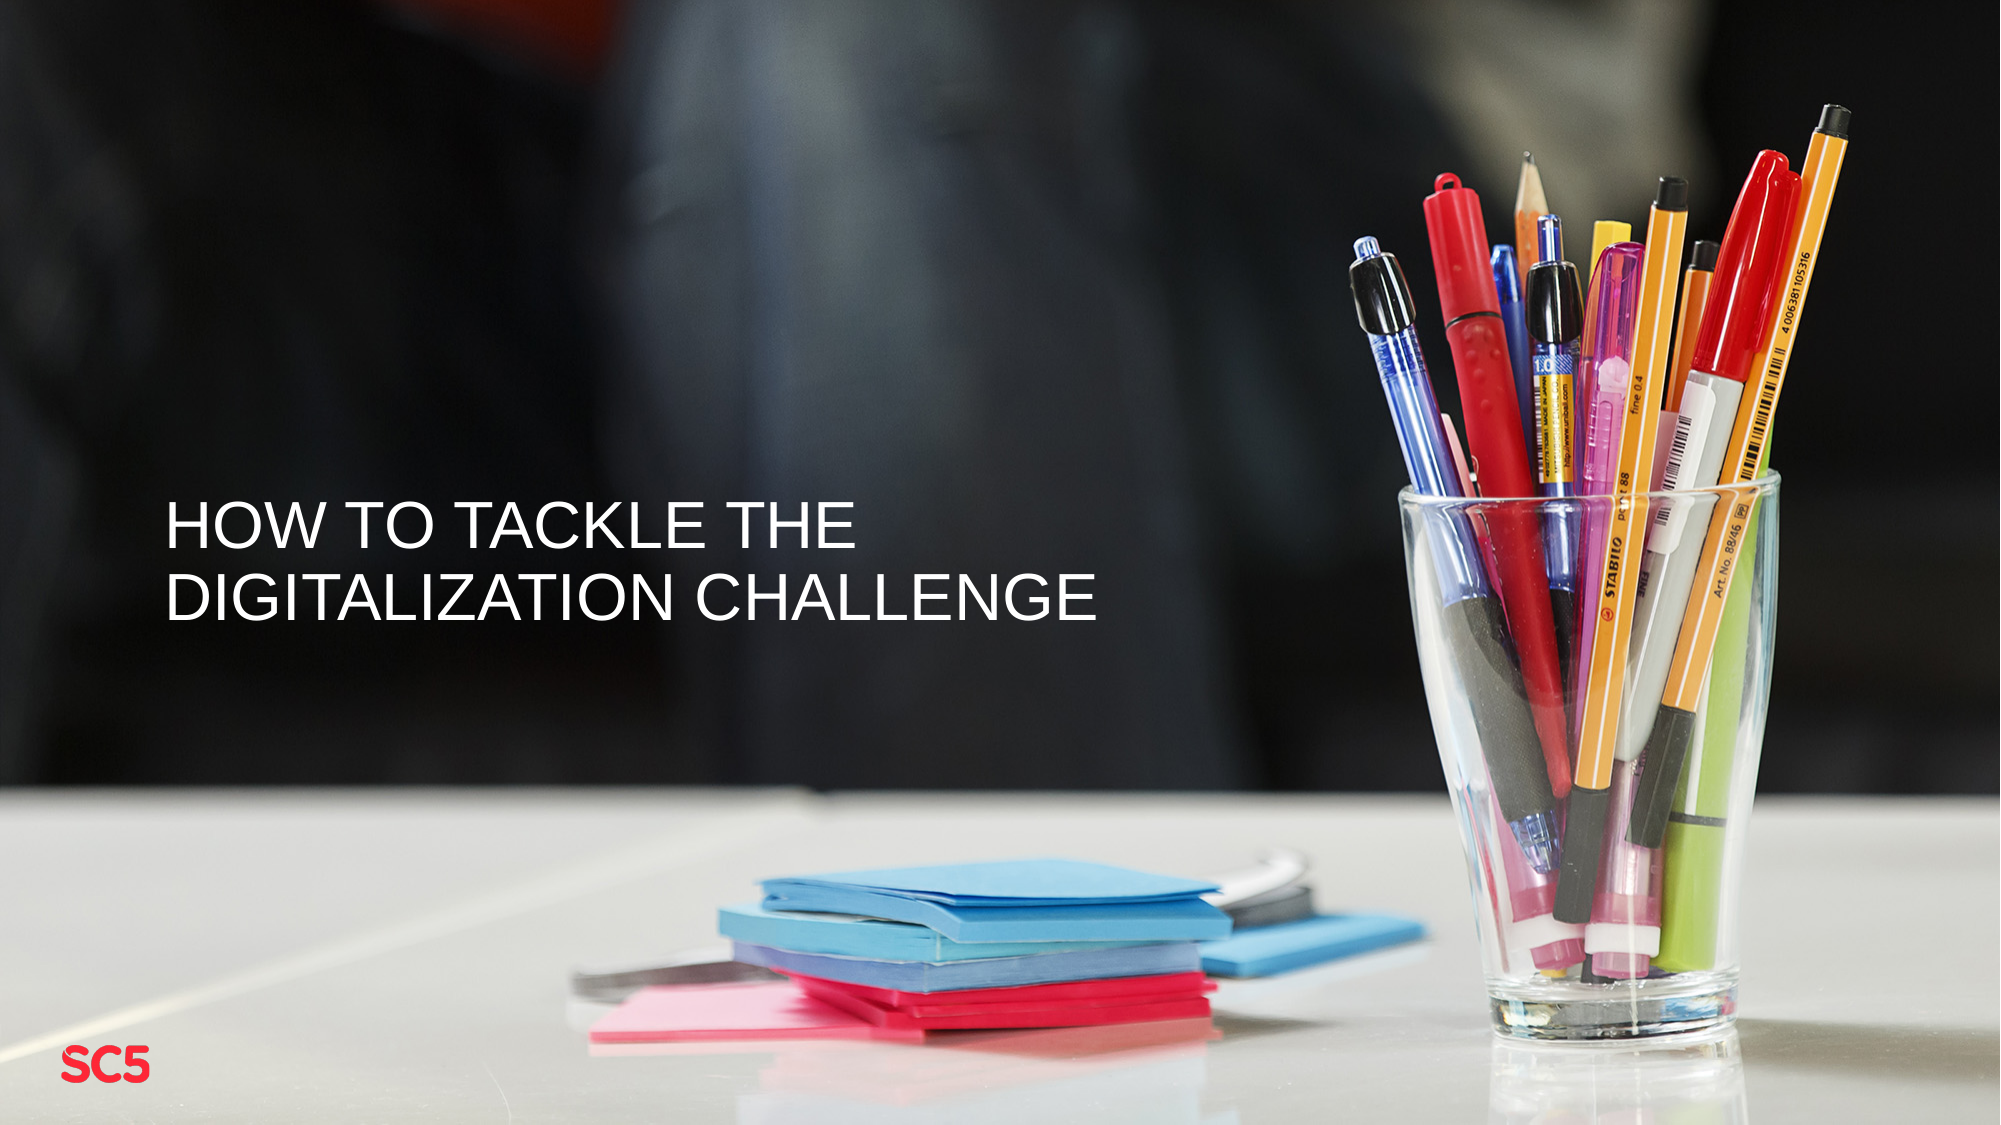

# HOW TO TACKLE THE DIGITALIZATION CHALLENGE
9